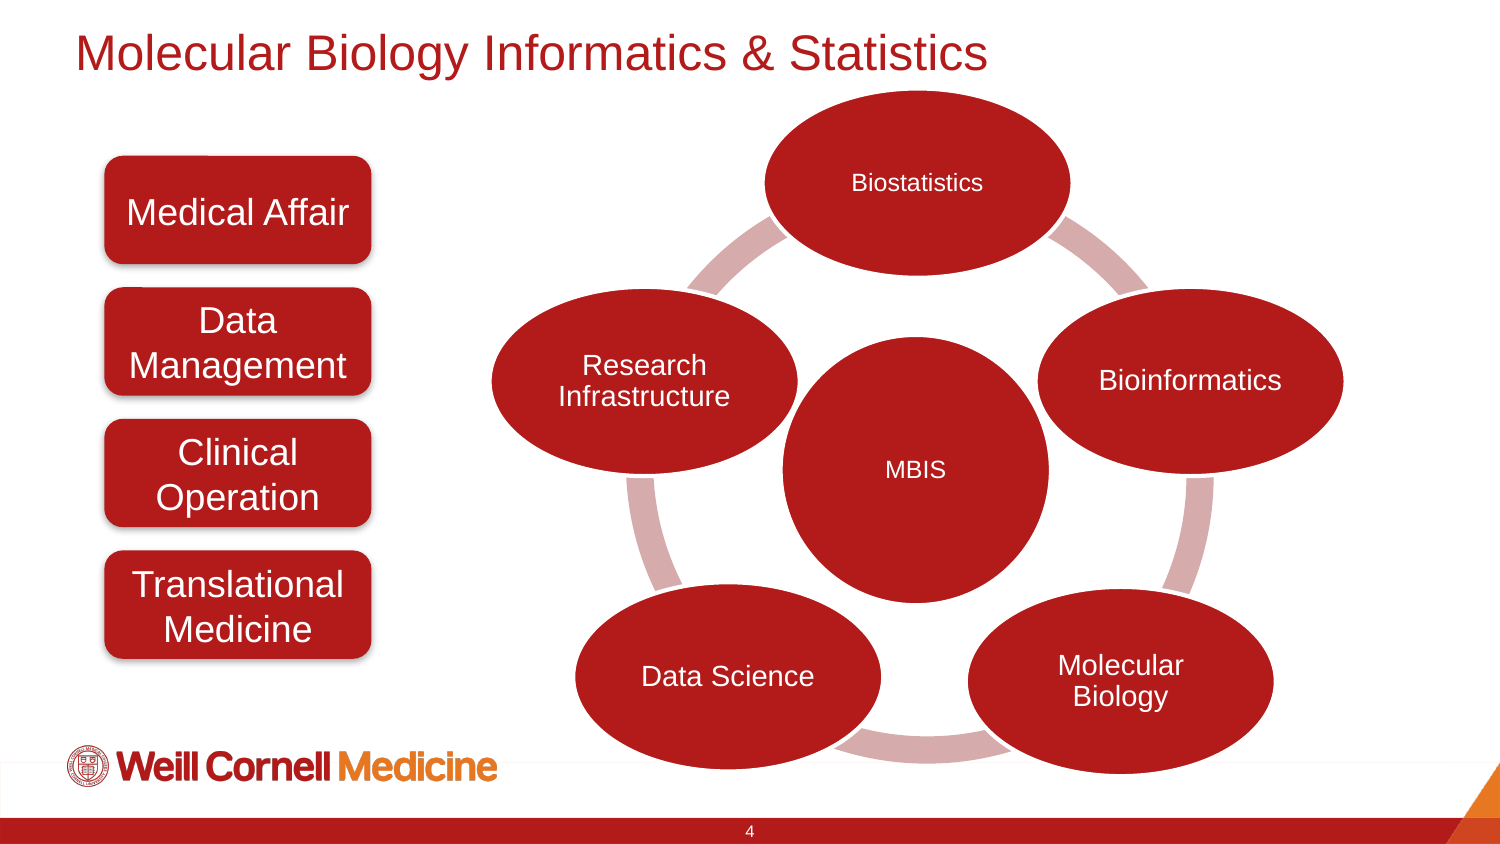

# Molecular Biology Informatics & Statistics
MBIS
Biostatistics
Bioinformatics
Molecular Biology
Data Science
Research Infrastructure
Medical Affair
Data Management
Clinical Operation
Translational Medicine